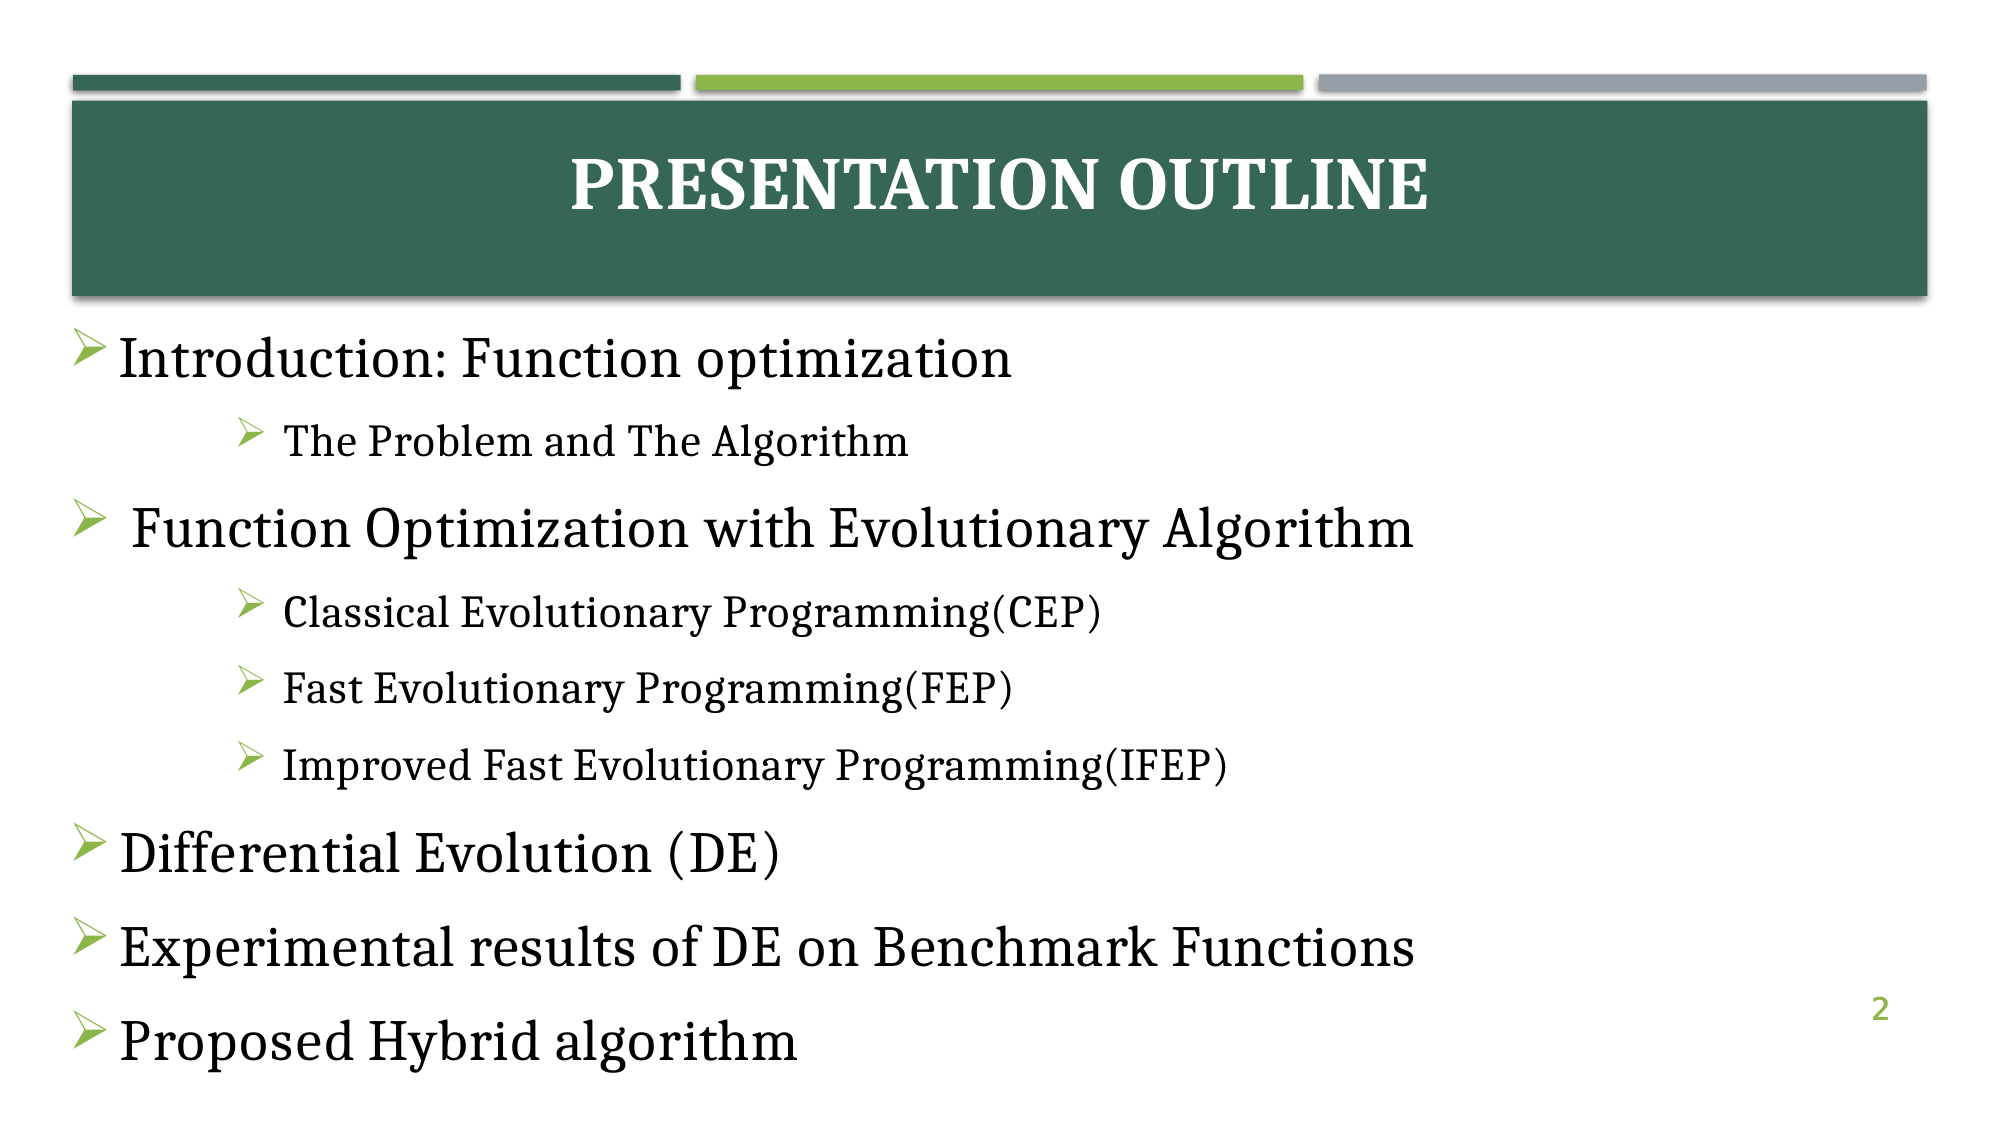

# Presentation Outline
Introduction: Function optimization
 The Problem and The Algorithm
 Function Optimization with Evolutionary Algorithm
 Classical Evolutionary Programming(CEP)
 Fast Evolutionary Programming(FEP)
 Improved Fast Evolutionary Programming(IFEP)
Differential Evolution (DE)
Experimental results of DE on Benchmark Functions
Proposed Hybrid algorithm

2